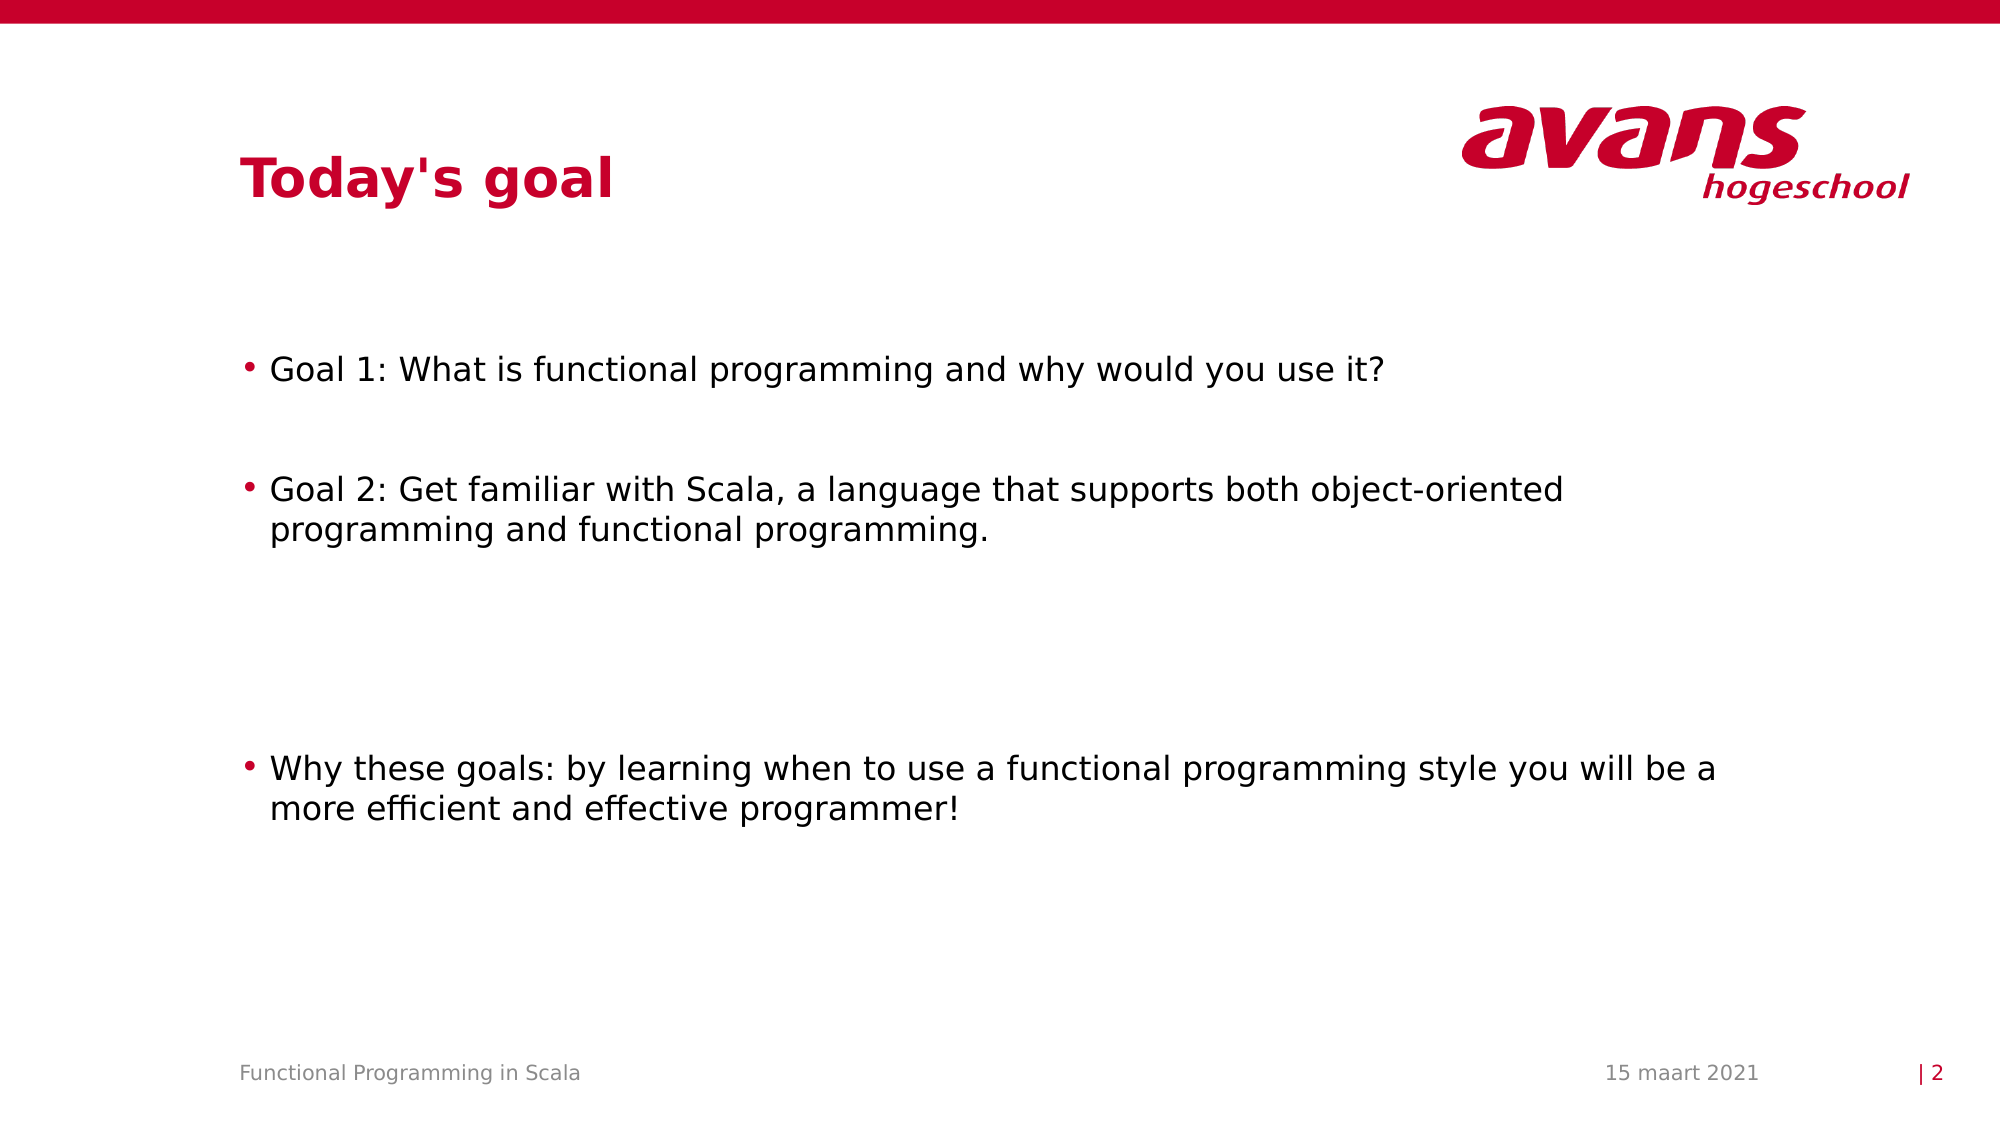

# Today's goal
Goal 1: What is functional programming and why would you use it?

Goal 2: Get familiar with Scala, a language that supports both object-oriented programming and functional programming.

Why these goals: by learning when to use a functional programming style you will be a more efficient and effective programmer!
15 maart 2021
| 2